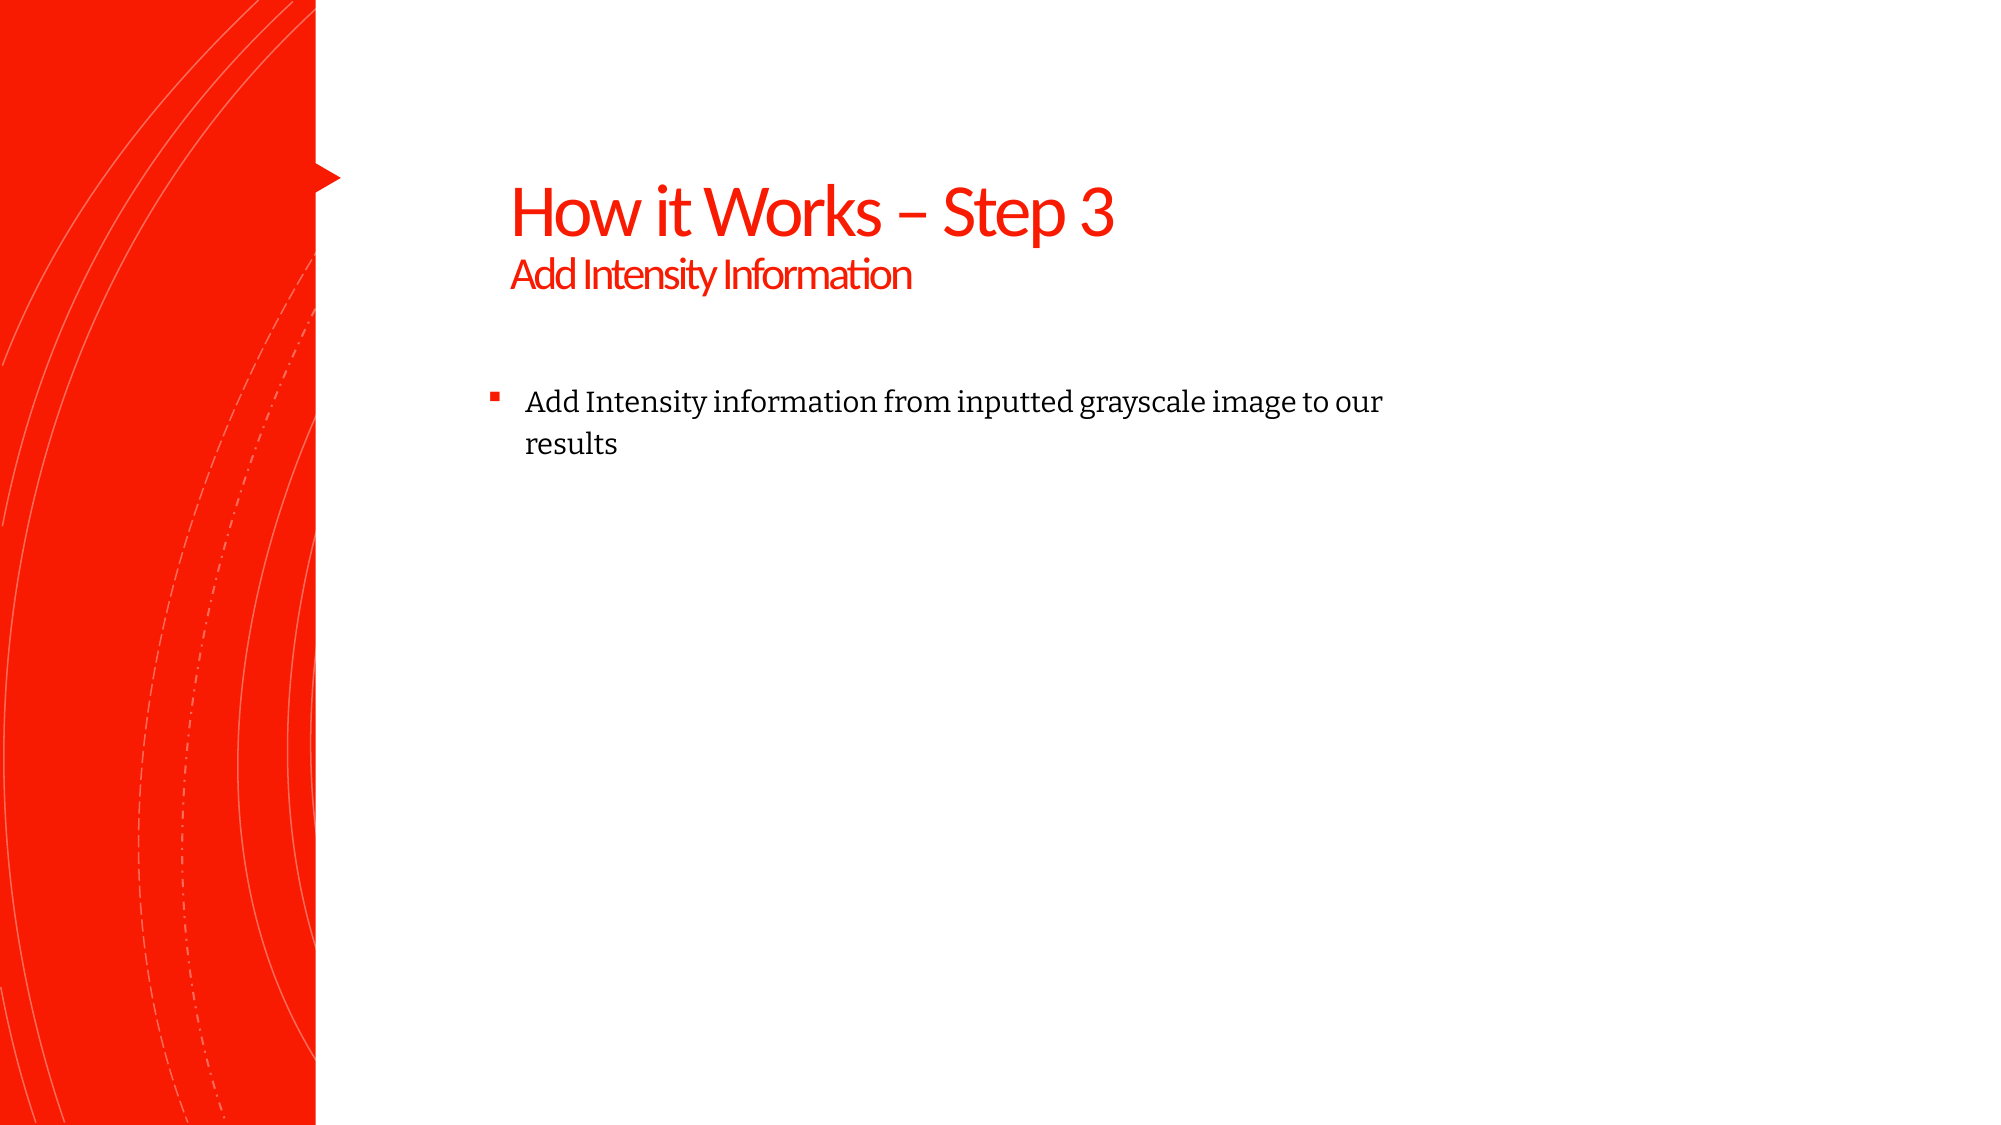

# How it Works – Step 3 Add Intensity Information

Add Intensity information from inputted grayscale image to our results